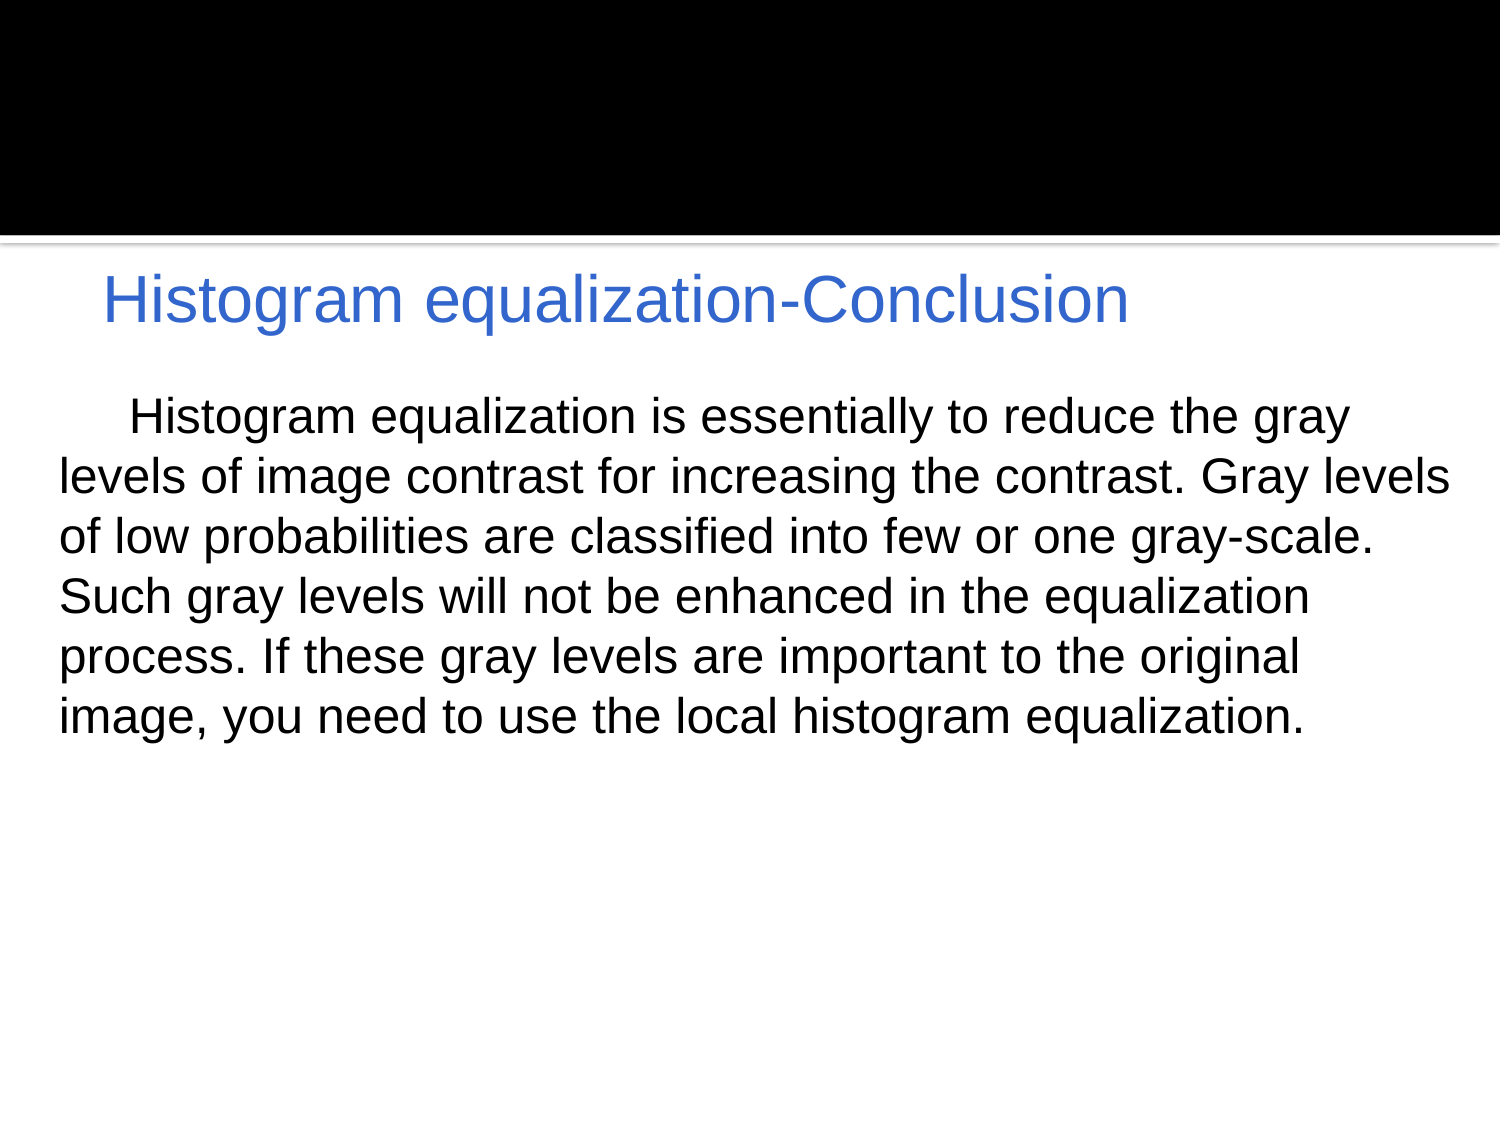

#
Histogram equalization-Conclusion
     Histogram equalization is essentially to reduce the gray levels of image contrast for increasing the contrast. Gray levels of low probabilities are classified into few or one gray-scale. Such gray levels will not be enhanced in the equalization process. If these gray levels are important to the original image, you need to use the local histogram equalization.